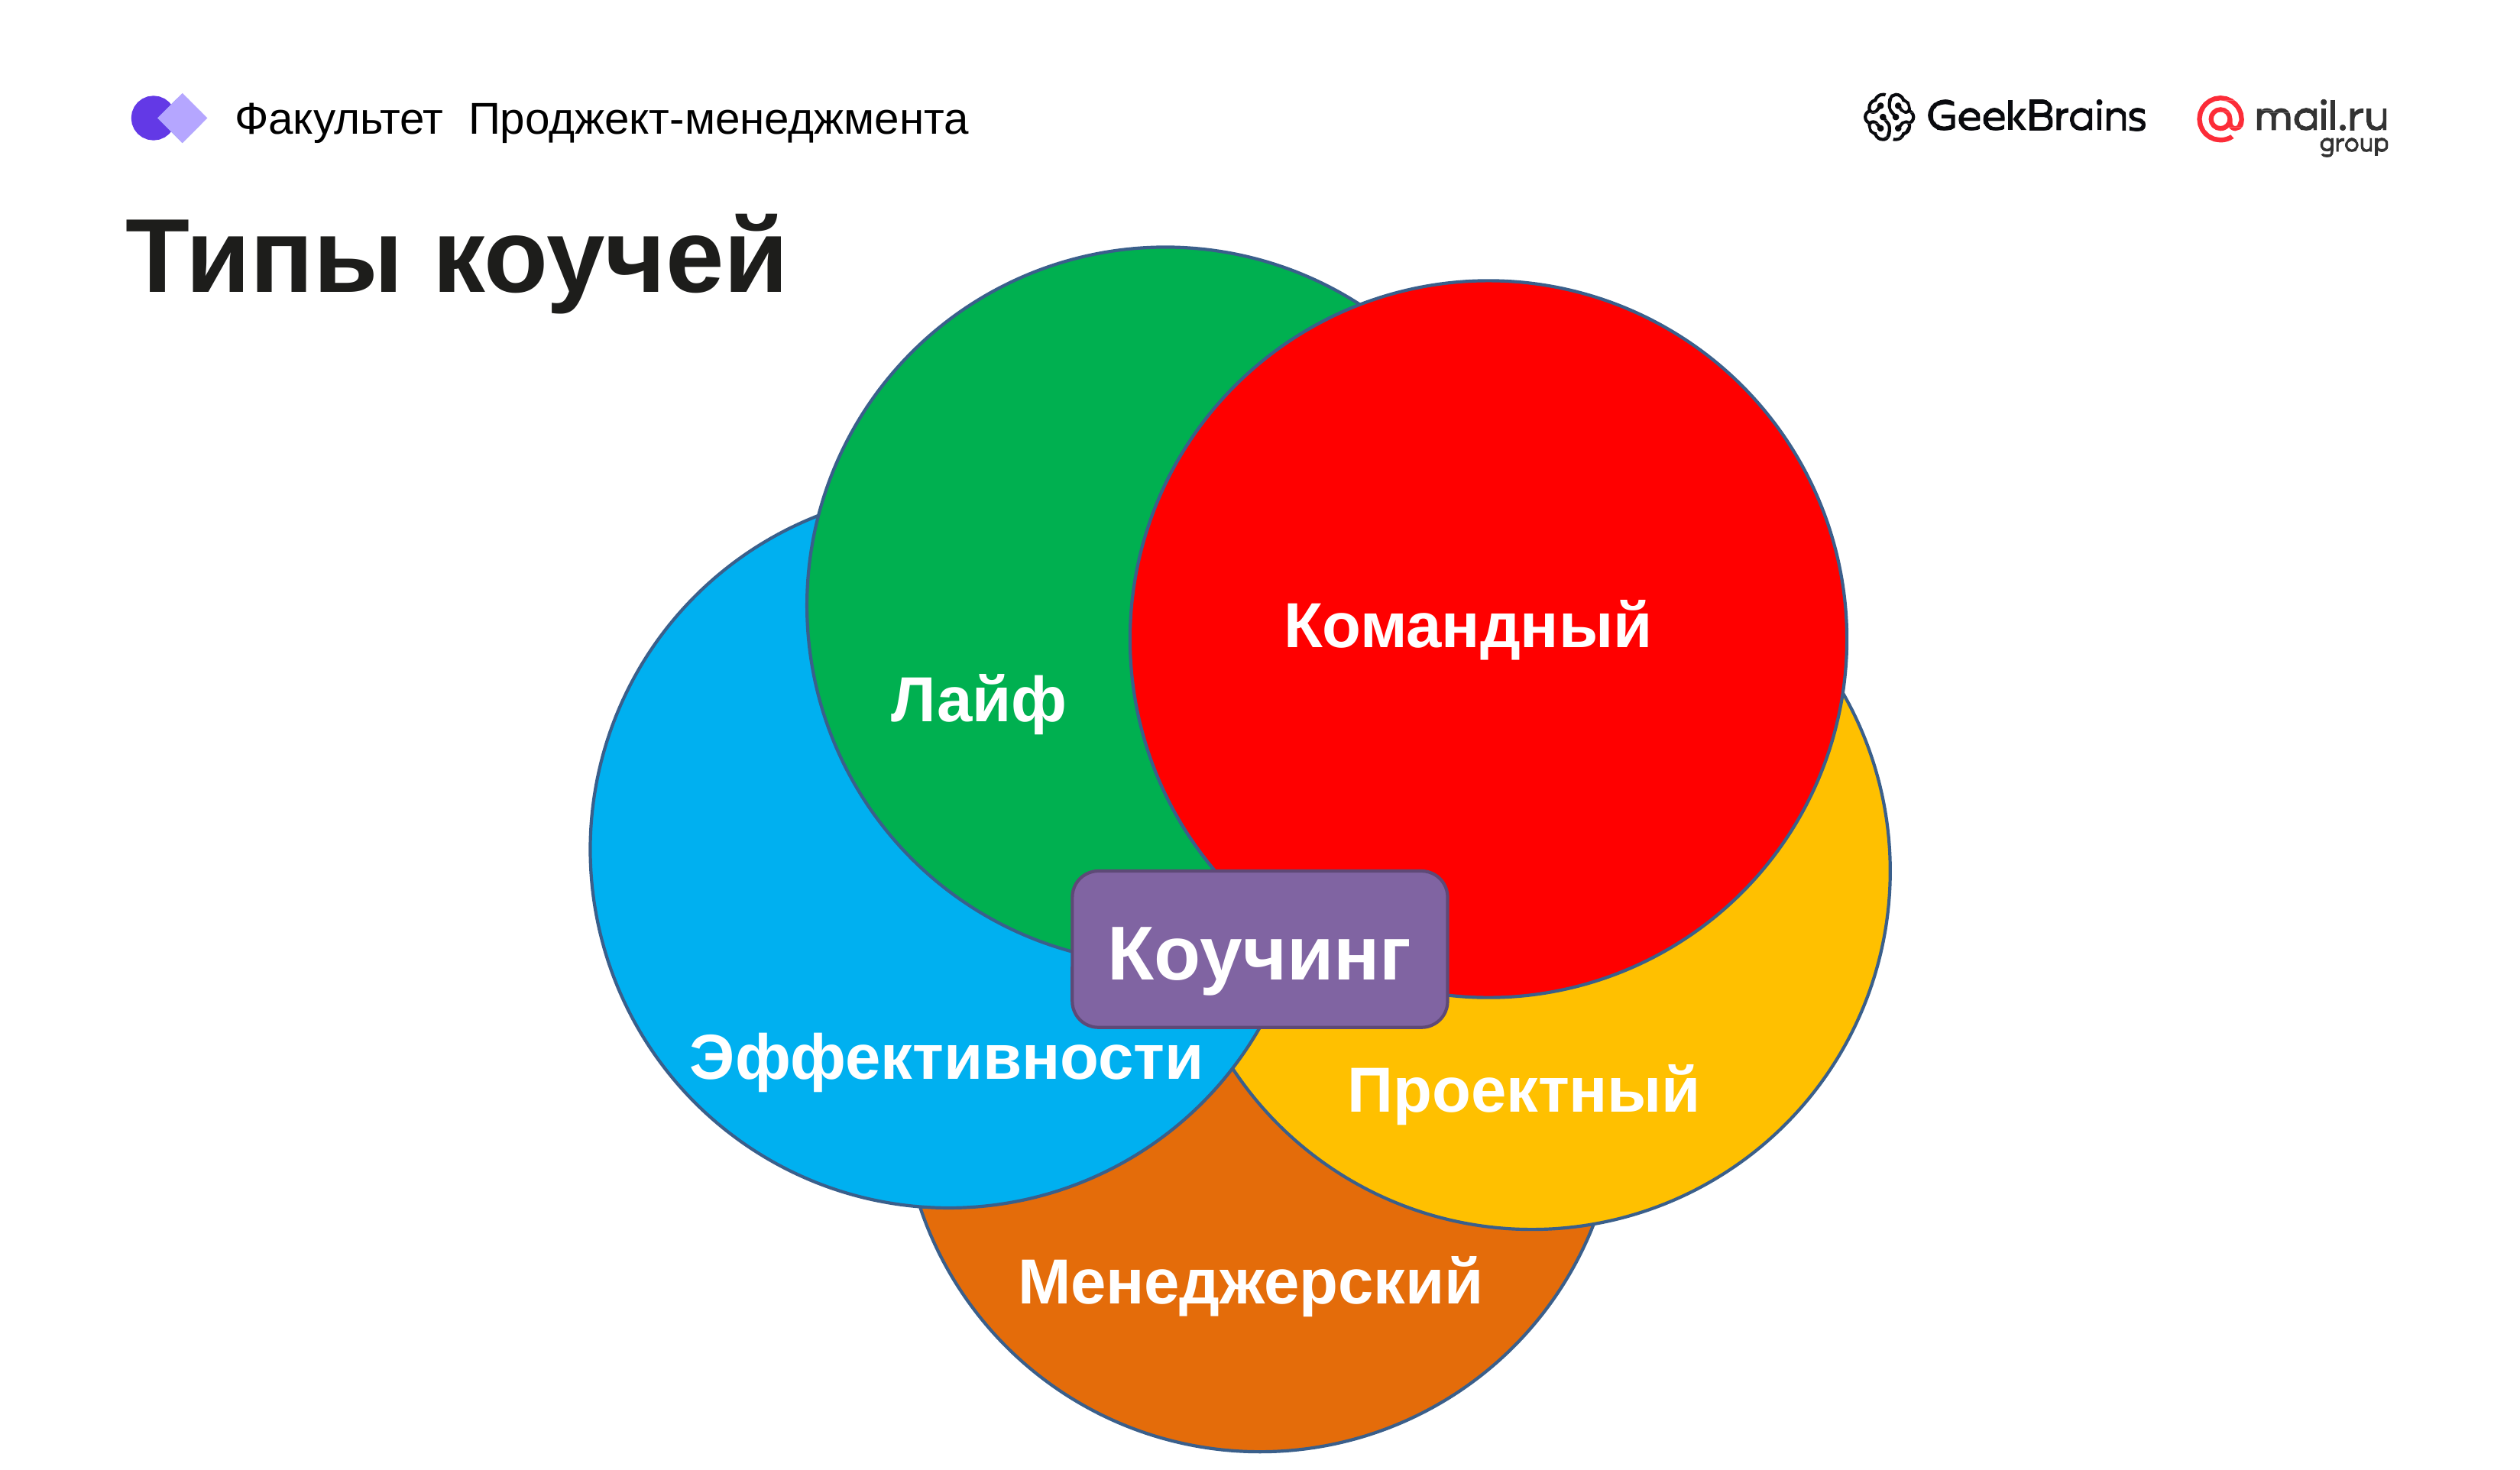

Факультет  Проджект-менеджмента

# Типы коучей

Командный
Лайф

Коучинг
Эффективности
Проектный
Менеджерский